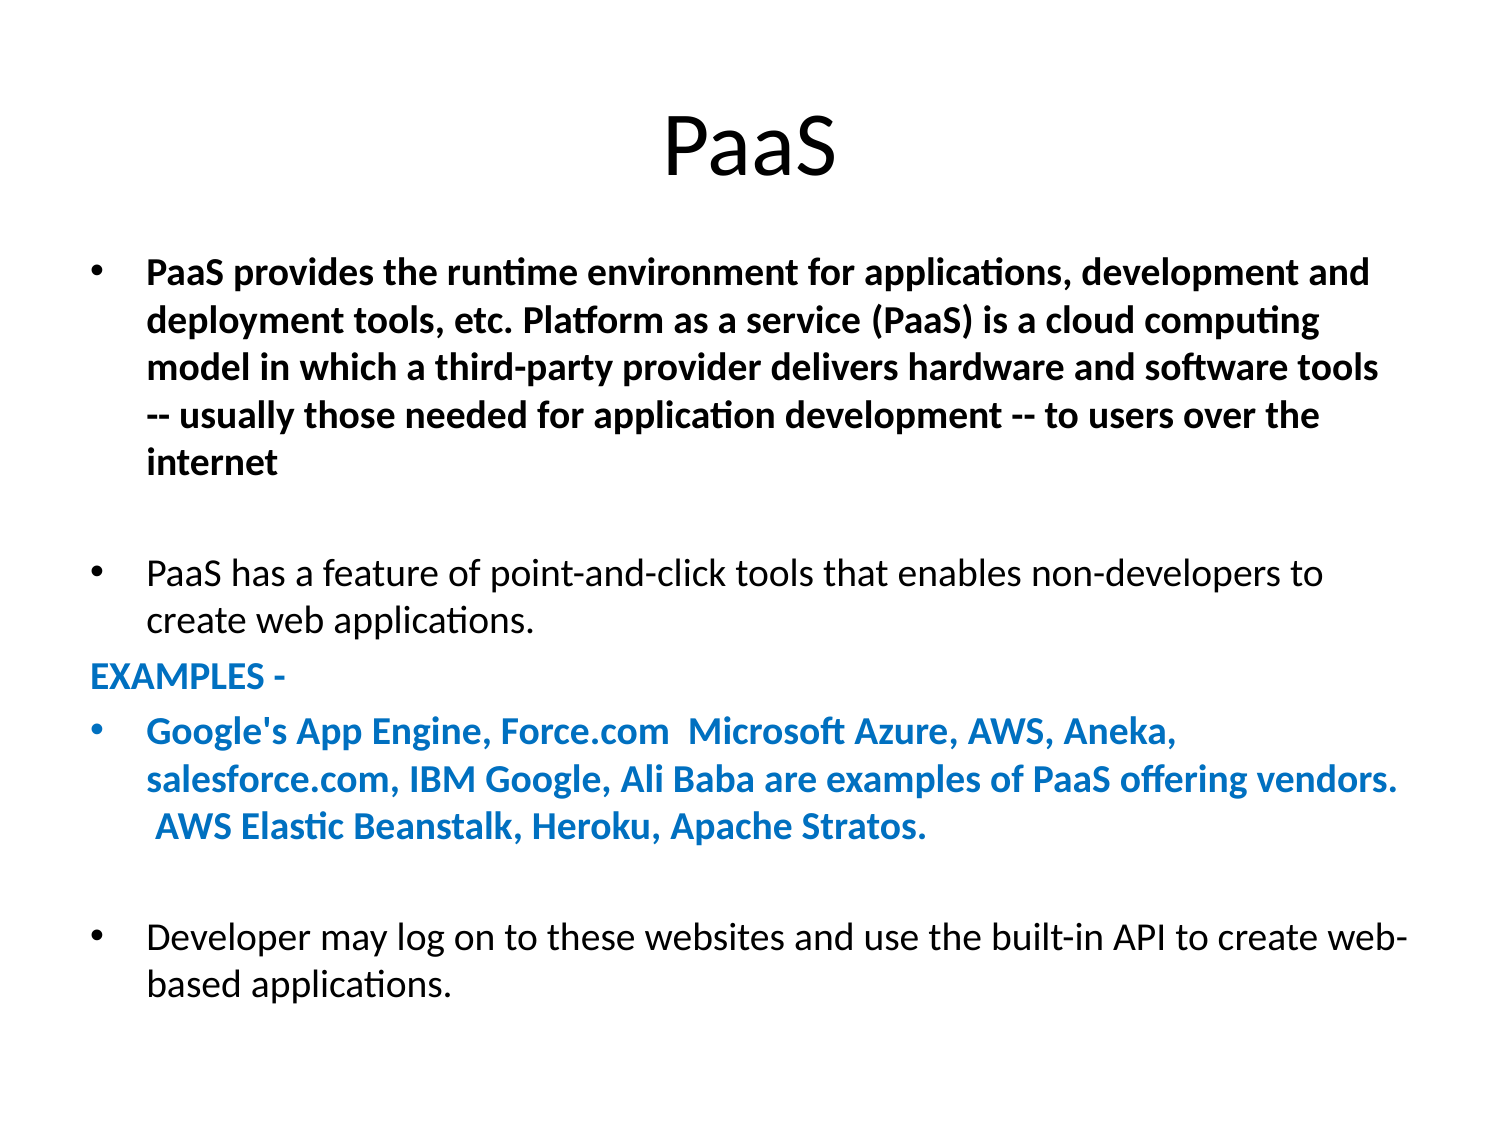

# PaaS

PaaS provides the runtime environment for applications, development and deployment tools, etc. Platform as a service (PaaS) is a cloud computing model in which a third-party provider delivers hardware and software tools -- usually those needed for application development -- to users over the internet

PaaS has a feature of point-and-click tools that enables non-developers to create web applications.
EXAMPLES -
Google's App Engine, Force.com  Microsoft Azure, AWS, Aneka, salesforce.com, IBM Google, Ali Baba are examples of PaaS offering vendors.  AWS Elastic Beanstalk, Heroku, Apache Stratos.

Developer may log on to these websites and use the built-in API to create web-based applications.